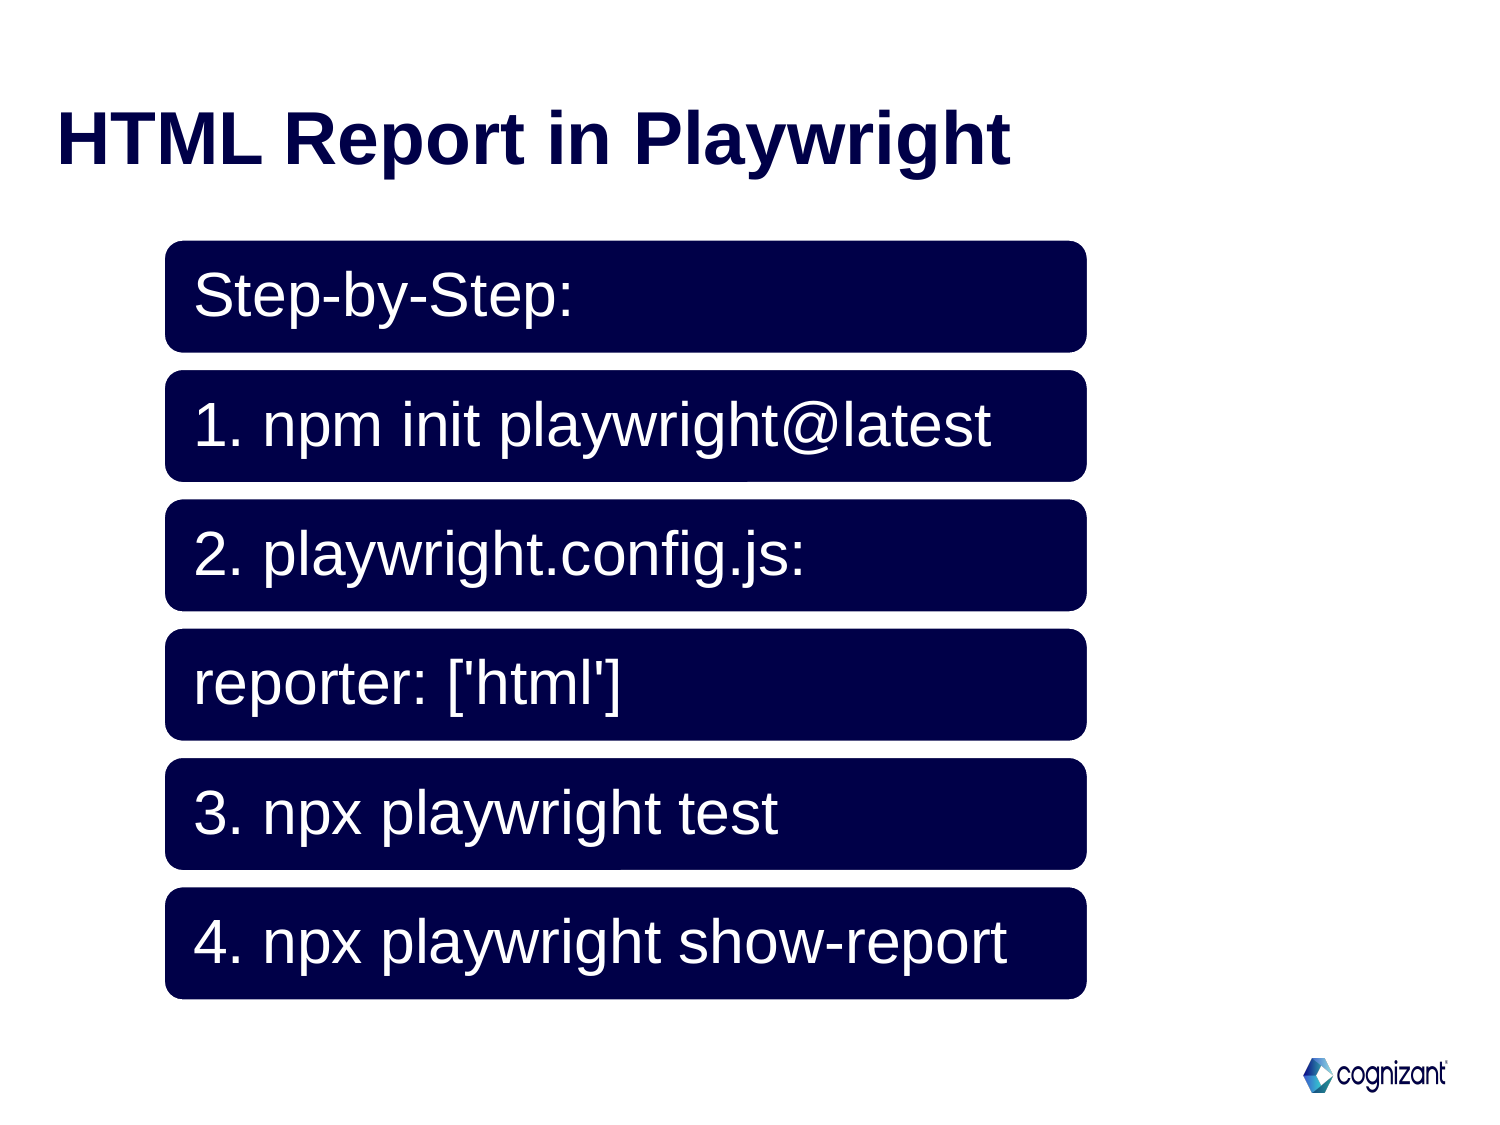

# HTML Report in Playwright
Step-by-Step:
1. npm init playwright@latest
2. playwright.config.js:
reporter: ['html']
3. npx playwright test
4. npx playwright show-report